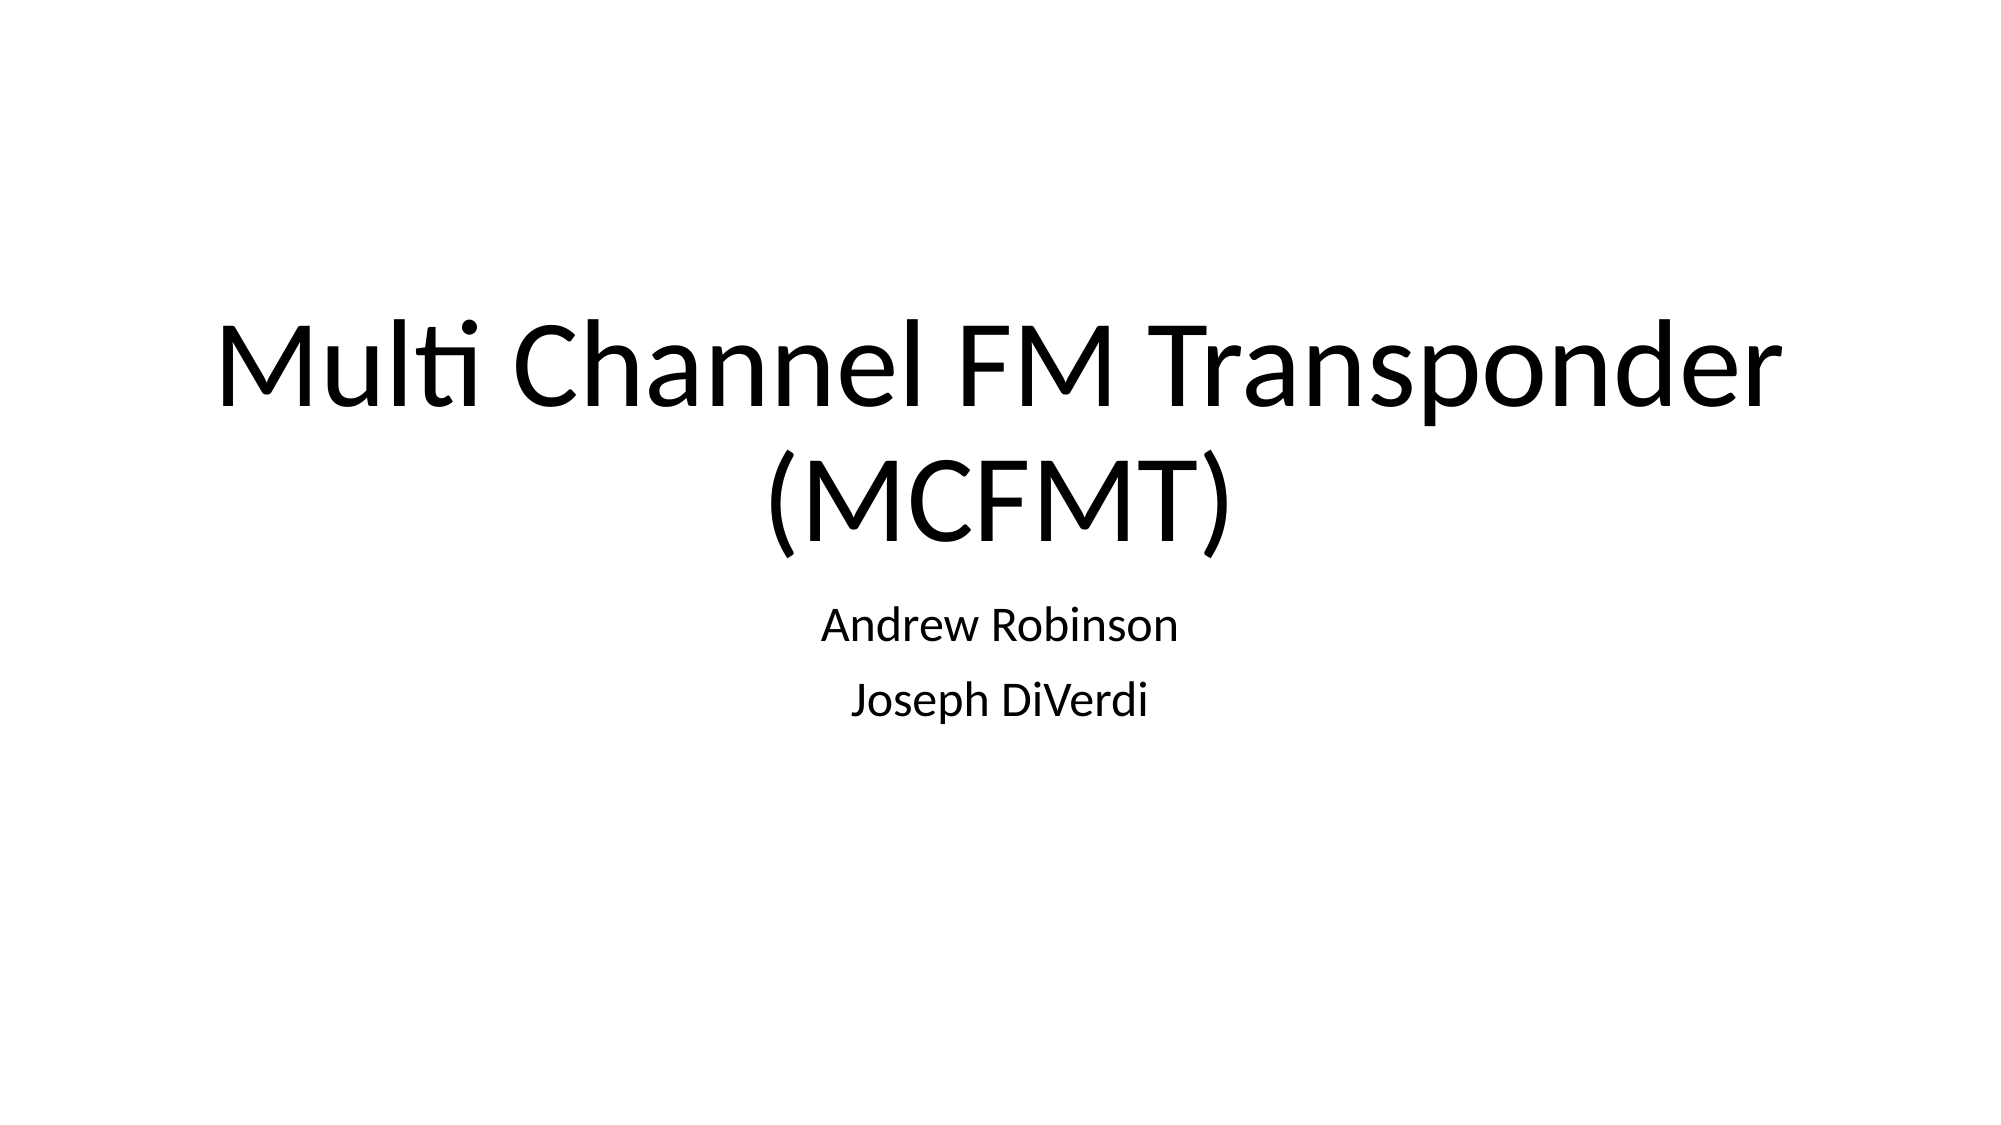

# Multi Channel FM Transponder (MCFMT)
Andrew Robinson
Joseph DiVerdi